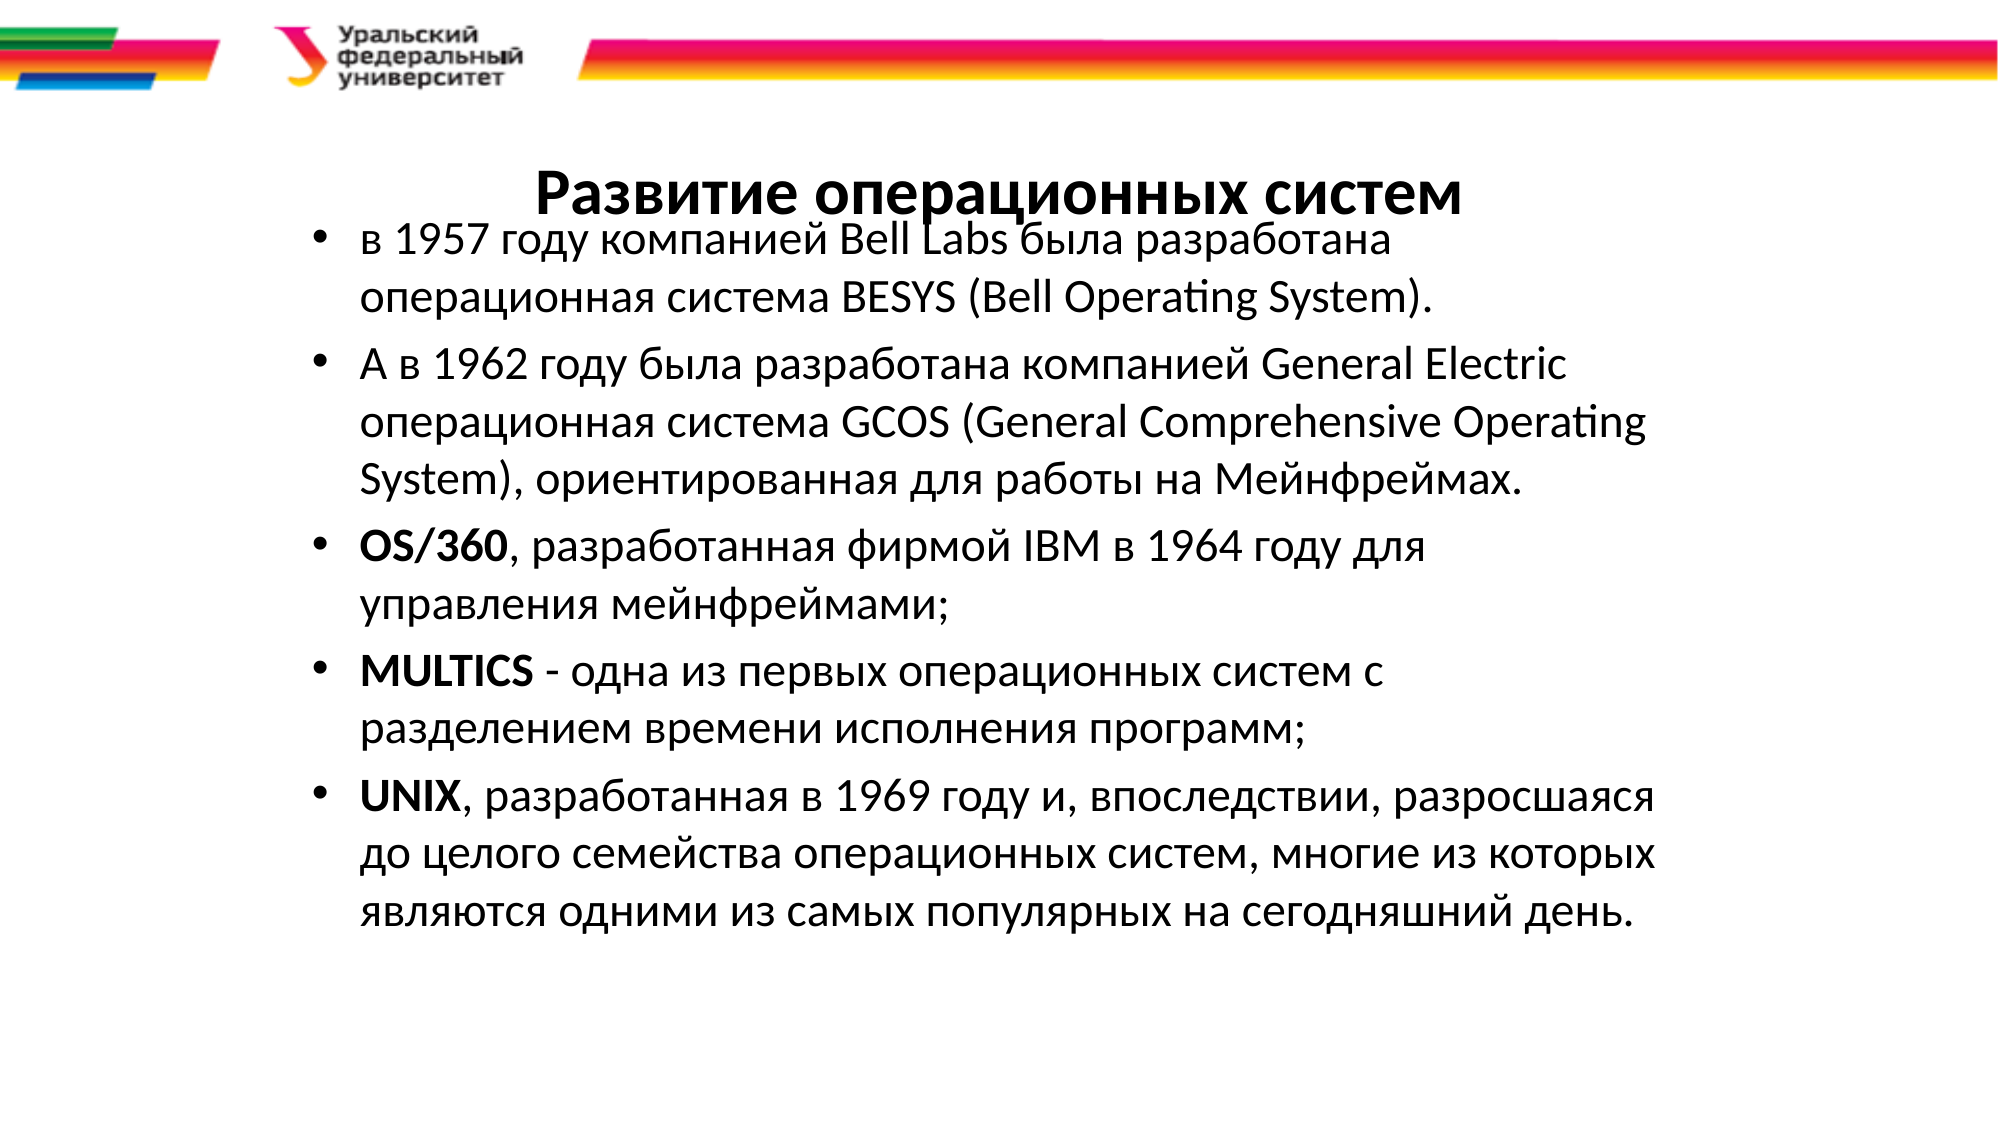

# Развитие операционных систем
в 1957 году компанией Bell Labs была разработана операционная система BESYS (Bell Operating System).
А в 1962 году была разработана компанией General Electric операционная система GCOS (General Comprehensive Operating System), ориентированная для работы на Мейнфреймах.
OS/360, разработанная фирмой IBM в 1964 году для управления мейнфреймами;
MULTICS - одна из первых операционных систем с разделением времени исполнения программ;
UNIX, разработанная в 1969 году и, впоследствии, разросшаяся до целого семейства операционных систем, многие из которых являются одними из самых популярных на сегодняшний день.